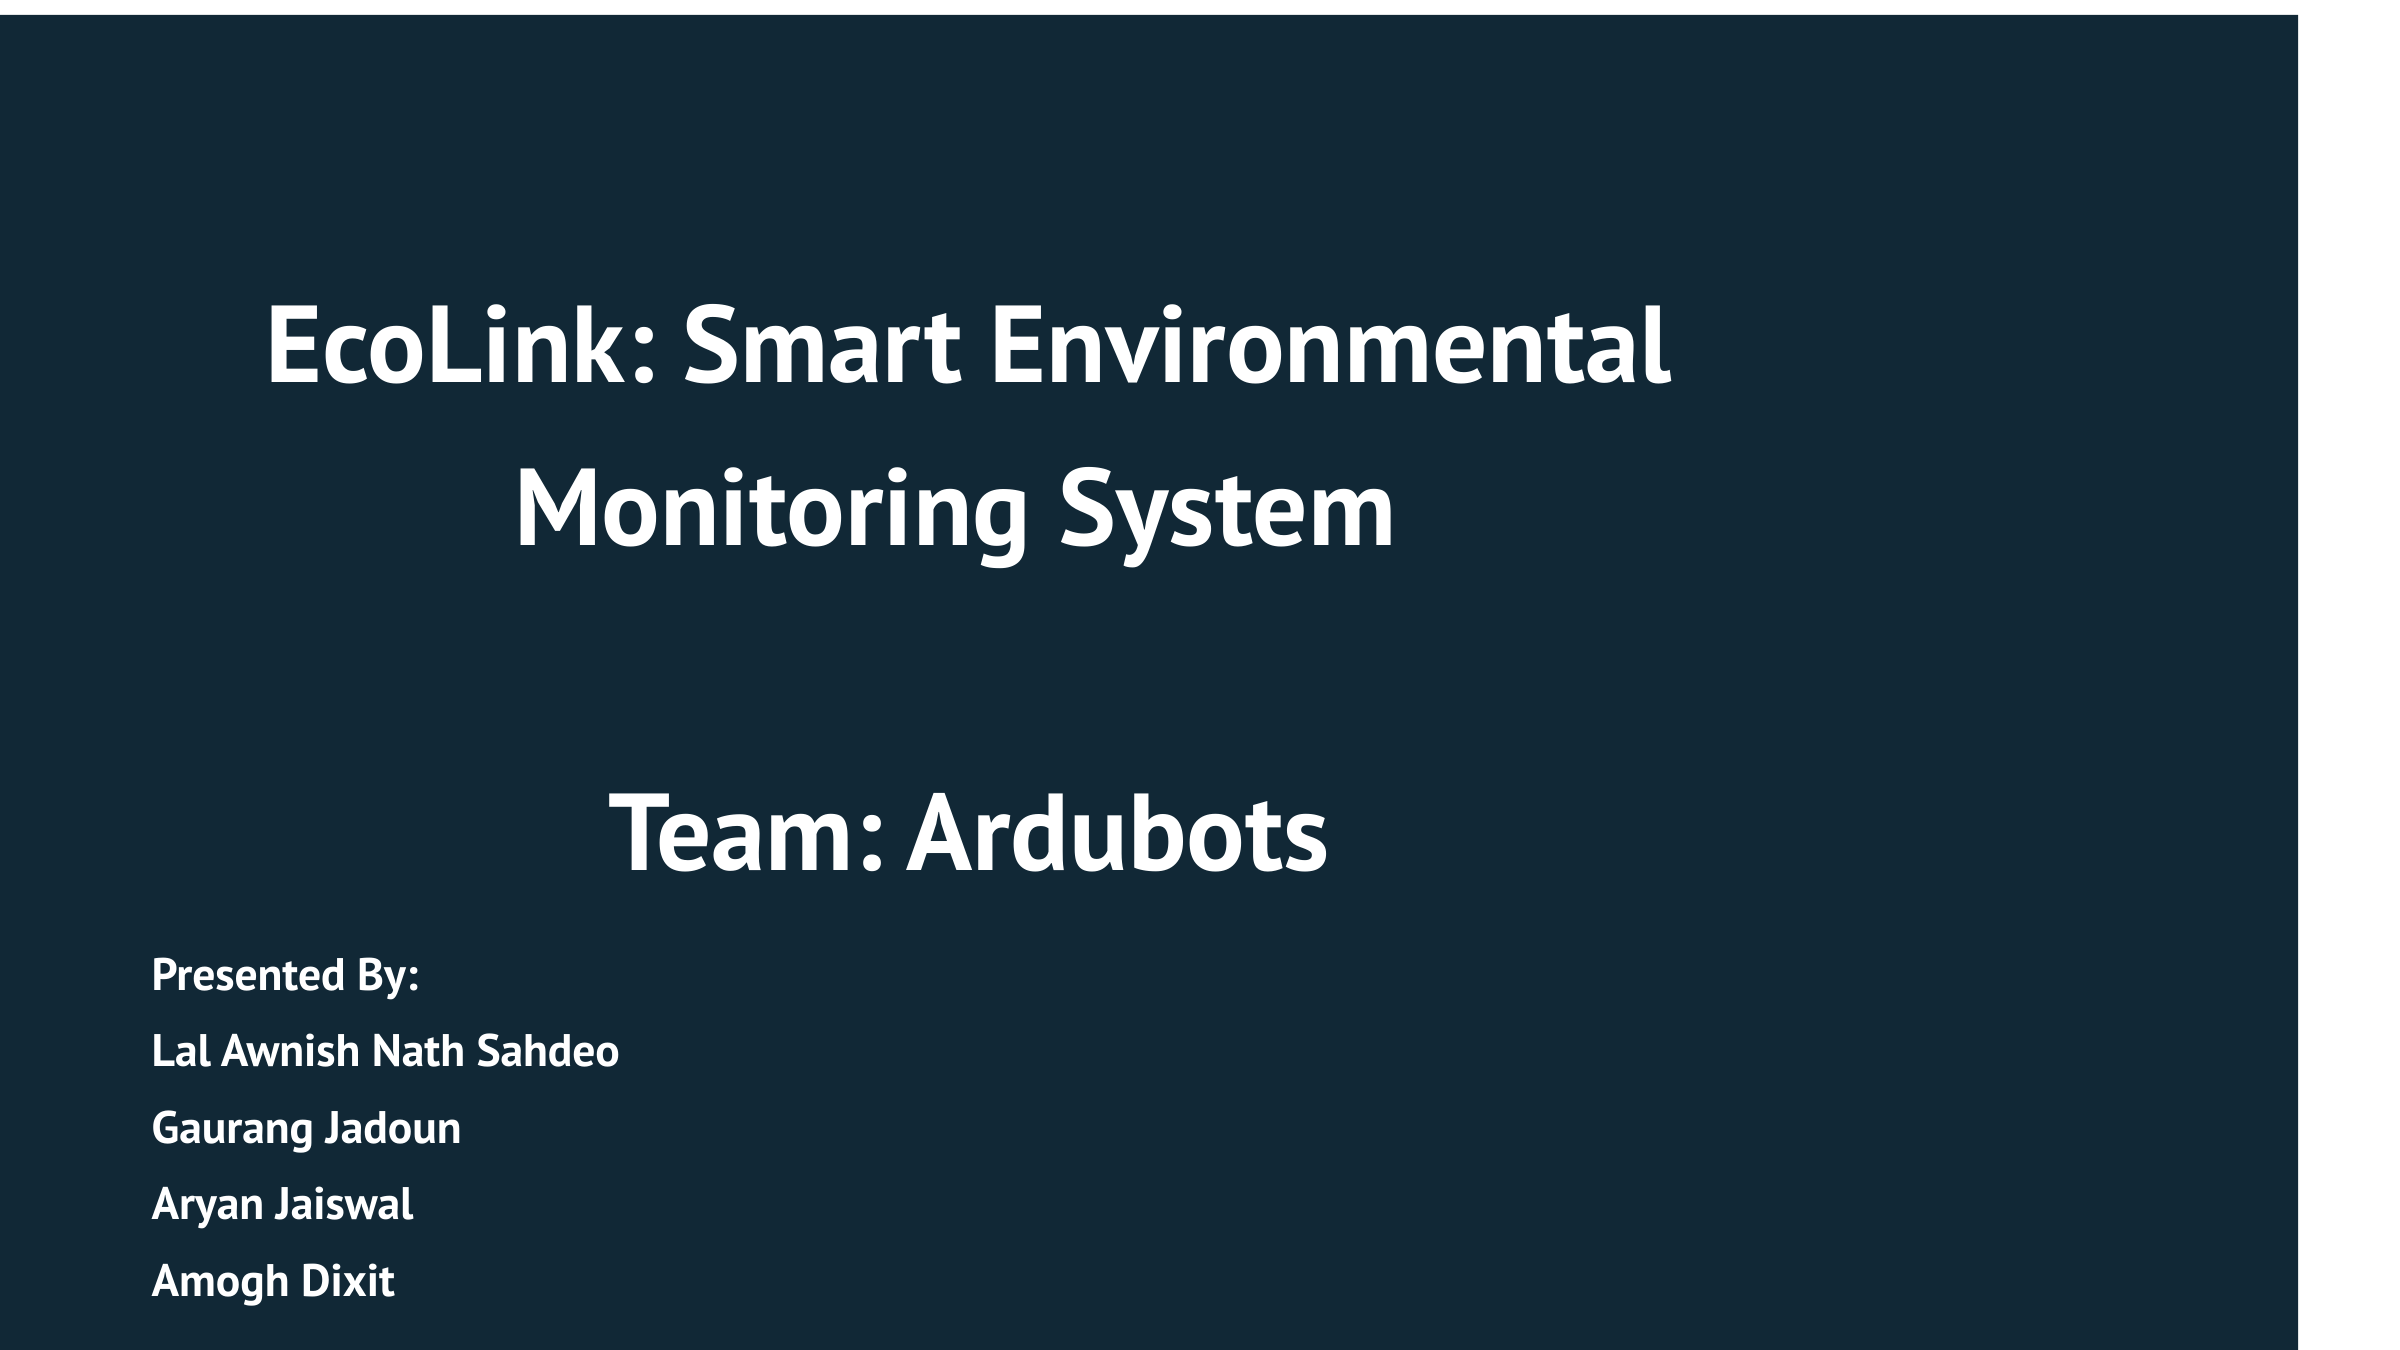

EcoLink: Smart Environmental Monitoring System

Team: Ardubots
Presented By:
Lal Awnish Nath Sahdeo
Gaurang Jadoun
Aryan Jaiswal
Amogh Dixit